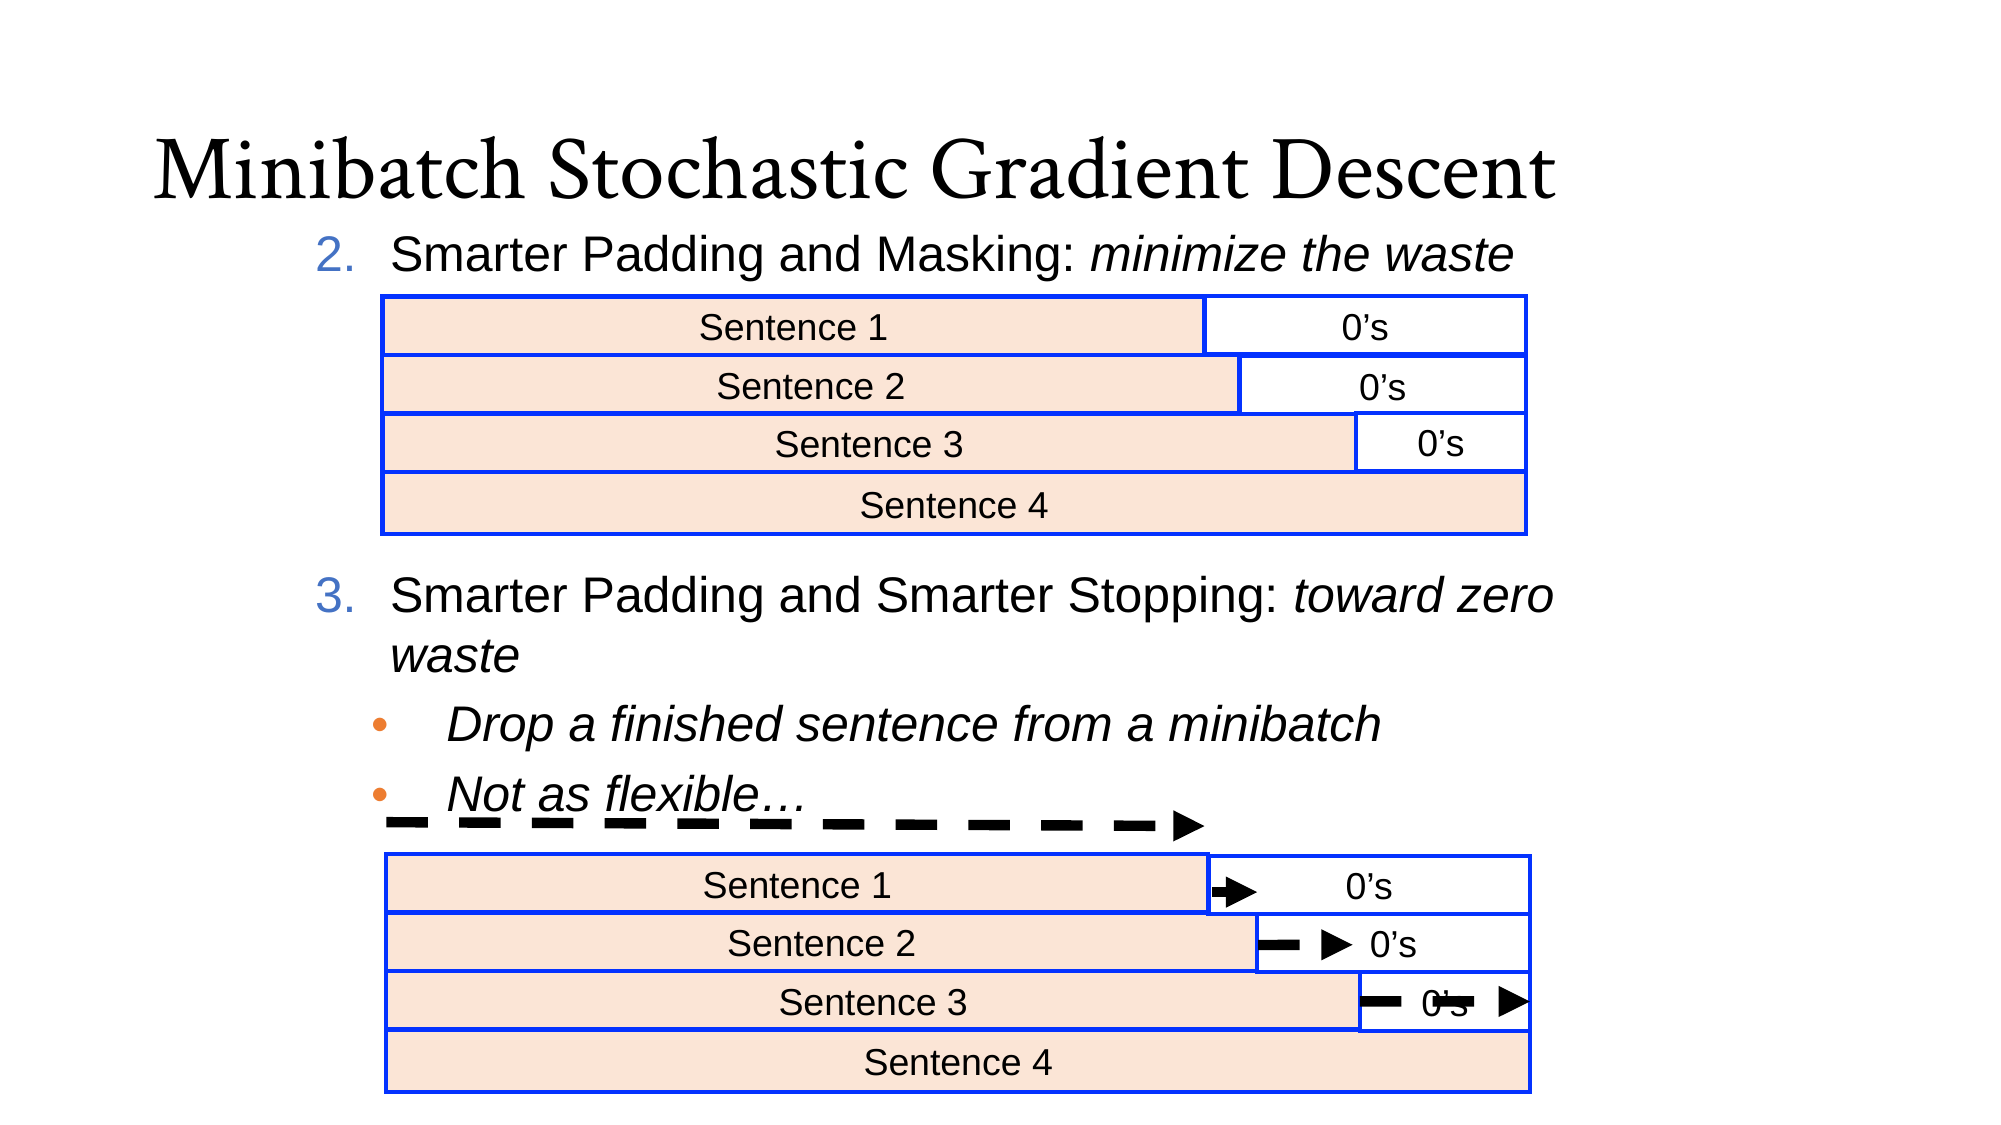

# Minibatch Stochastic Gradient Descent
Smarter Padding and Masking: minimize the waste
0’s
Sentence 1

Sentence 2
0’s
0’s
Sentence 3
Sentence 4
Smarter Padding and Smarter Stopping: toward zero waste
Drop a finished sentence from a minibatch
Not as flexible…
Sentence 1
0’s
Sentence 2
0’s
Sentence 3
0’s

Sentence 4